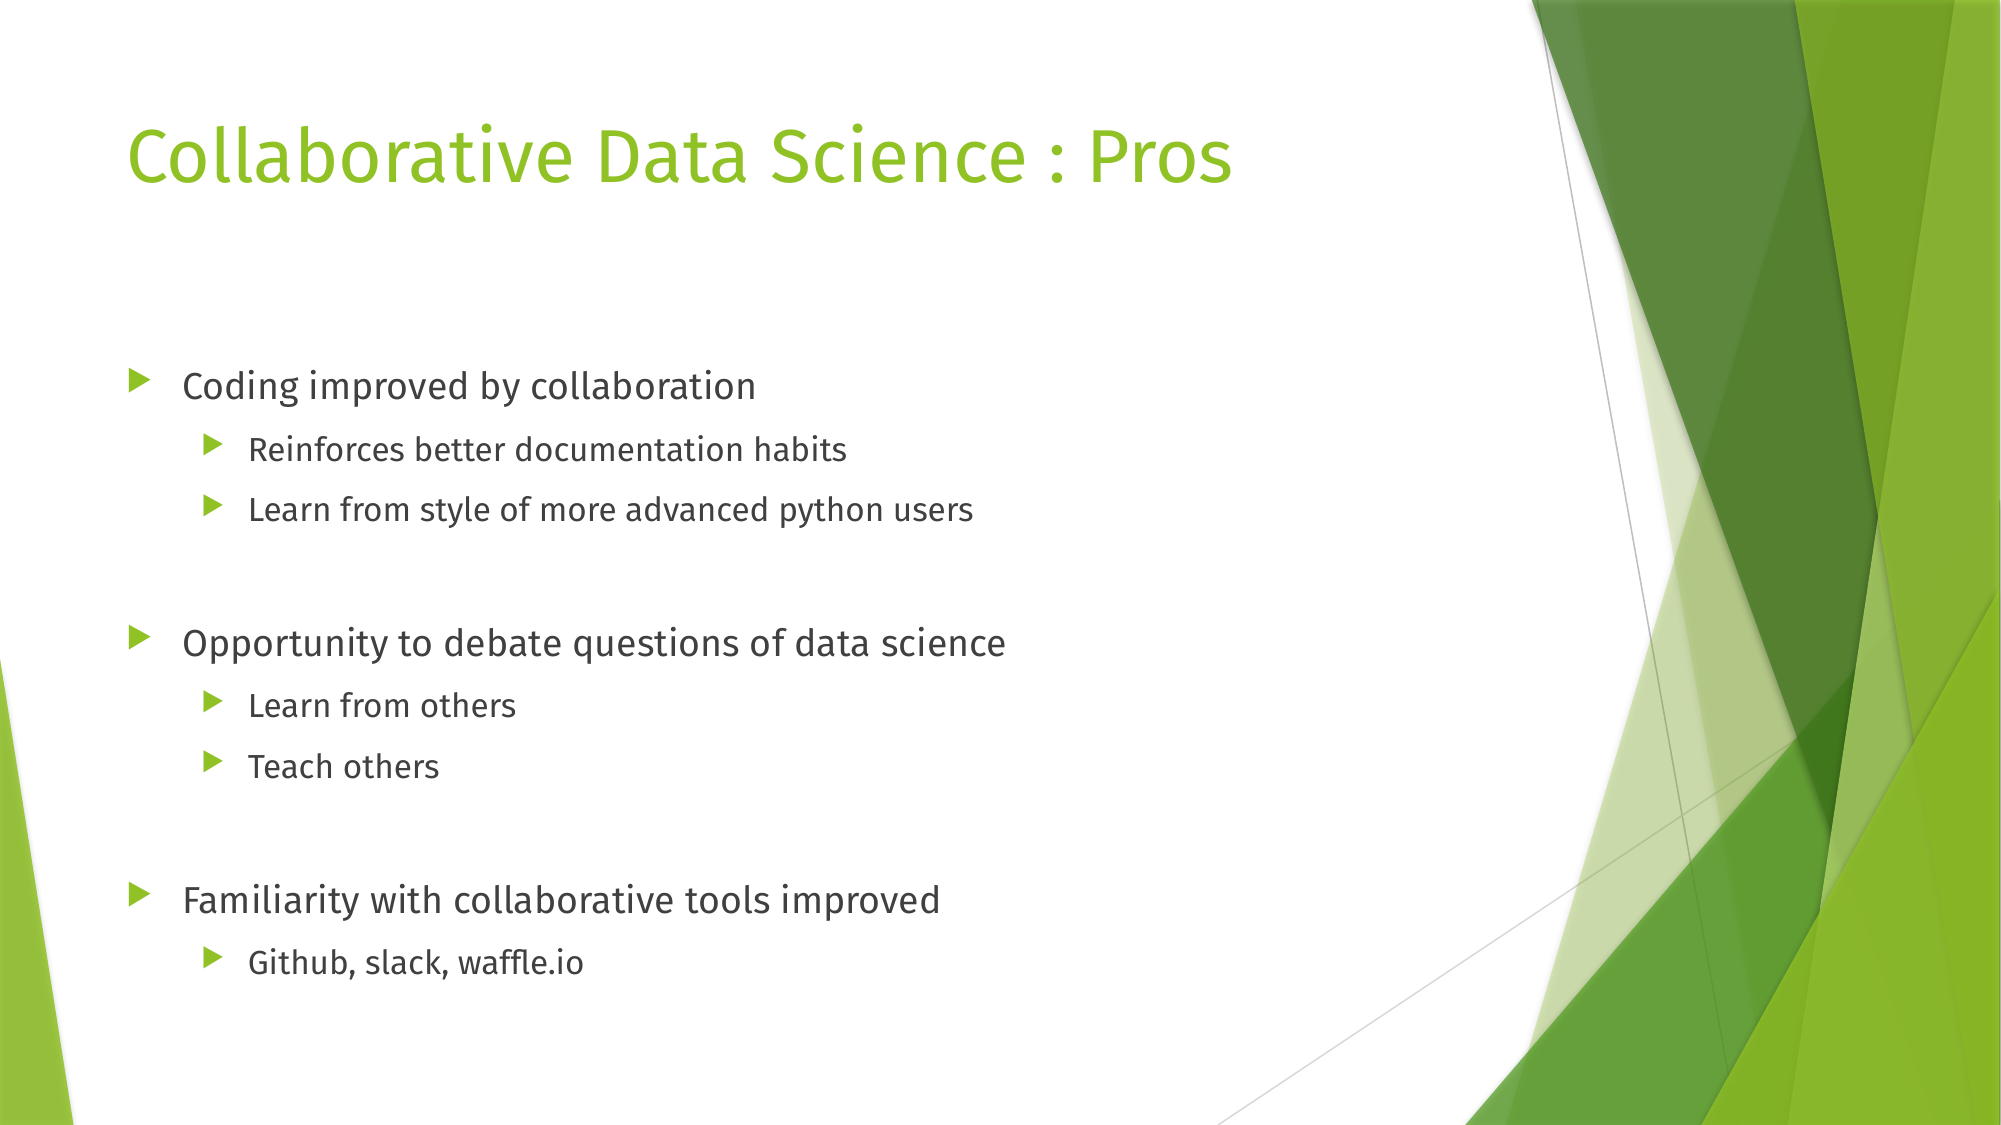

# Collaborative Data Science : Pros
Coding improved by collaboration
Reinforces better documentation habits
Learn from style of more advanced python users

Opportunity to debate questions of data science
Learn from others
Teach others

Familiarity with collaborative tools improved
Github, slack, waffle.io